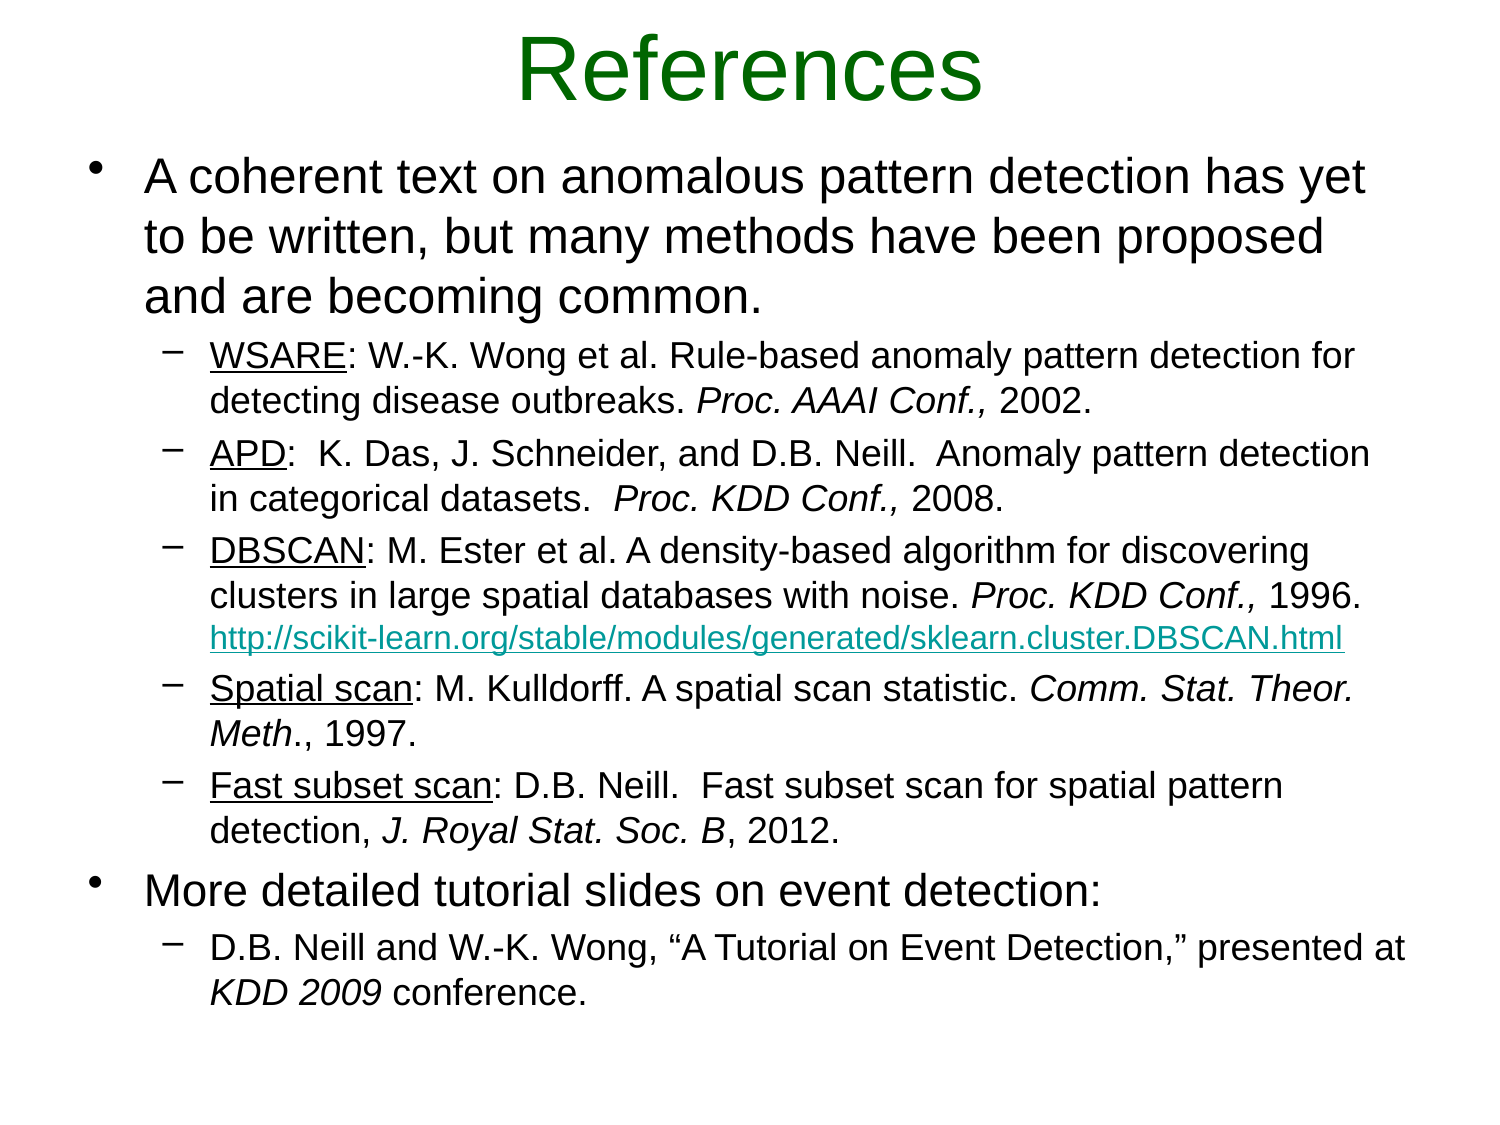

References
A coherent text on anomalous pattern detection has yet to be written, but many methods have been proposed and are becoming common.
WSARE: W.-K. Wong et al. Rule-based anomaly pattern detection for detecting disease outbreaks. Proc. AAAI Conf., 2002.
APD:  K. Das, J. Schneider, and D.B. Neill.  Anomaly pattern detection in categorical datasets.  Proc. KDD Conf., 2008.
DBSCAN: M. Ester et al. A density-based algorithm for discovering clusters in large spatial databases with noise. Proc. KDD Conf., 1996. http://scikit-learn.org/stable/modules/generated/sklearn.cluster.DBSCAN.html
Spatial scan: M. Kulldorff. A spatial scan statistic. Comm. Stat. Theor. Meth., 1997.
Fast subset scan: D.B. Neill.  Fast subset scan for spatial pattern detection, J. Royal Stat. Soc. B, 2012.
More detailed tutorial slides on event detection:
D.B. Neill and W.-K. Wong, “A Tutorial on Event Detection,” presented at KDD 2009 conference.